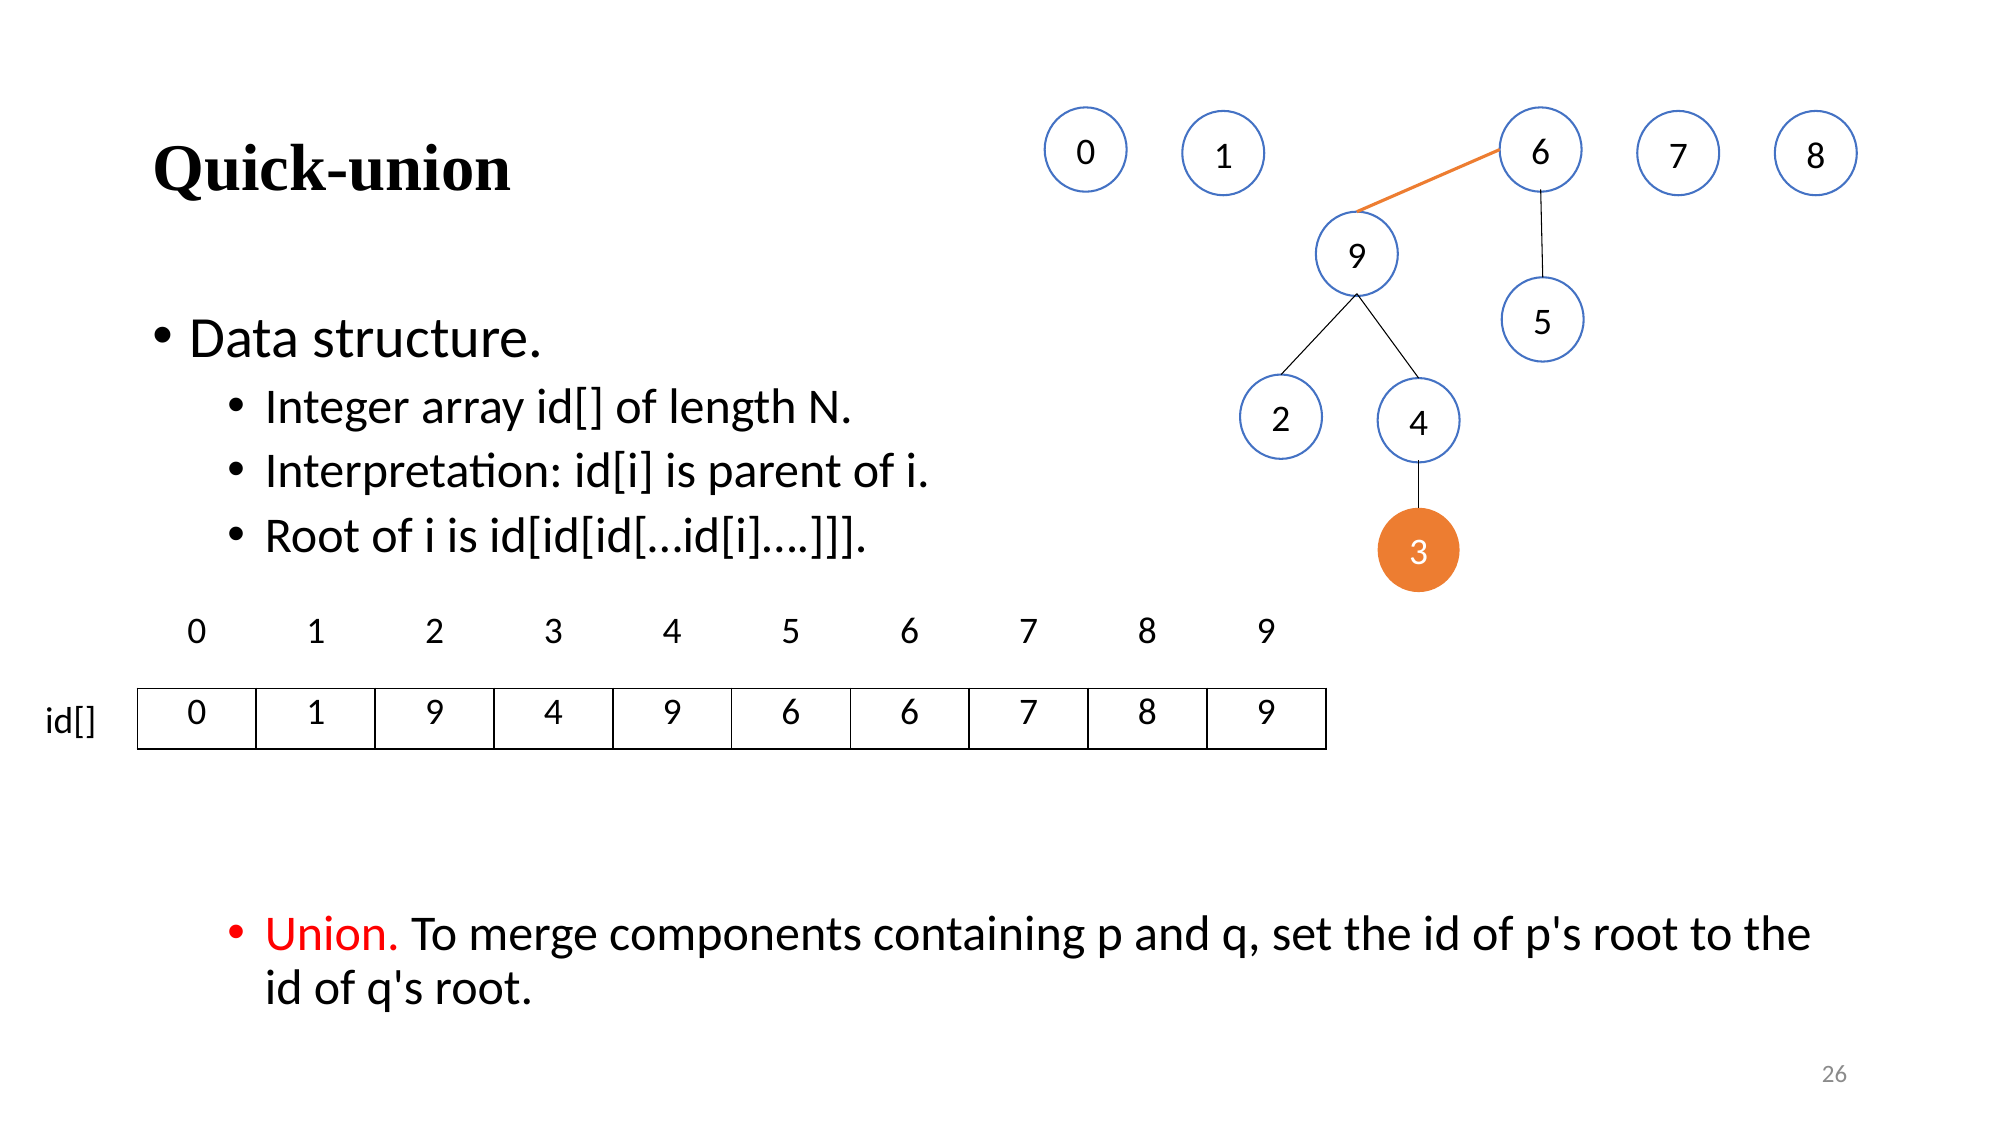

# Quick-union
0
6
1
7
8
9
5
Data structure.
Integer array id[] of length N.
Interpretation: id[i] is parent of i.
Root of i is id[id[id[…id[i]….]]].

Union. To merge components containing p and q, set the id of p's root to the id of q's root.
2
4
3
| 0 | 1 | 2 | 3 | 4 | 5 | 6 | 7 | 8 | 9 |
| --- | --- | --- | --- | --- | --- | --- | --- | --- | --- |
id[]
| 0 | 1 | 9 | 4 | 9 | 6 | 6 | 7 | 8 | 9 |
| --- | --- | --- | --- | --- | --- | --- | --- | --- | --- |
26